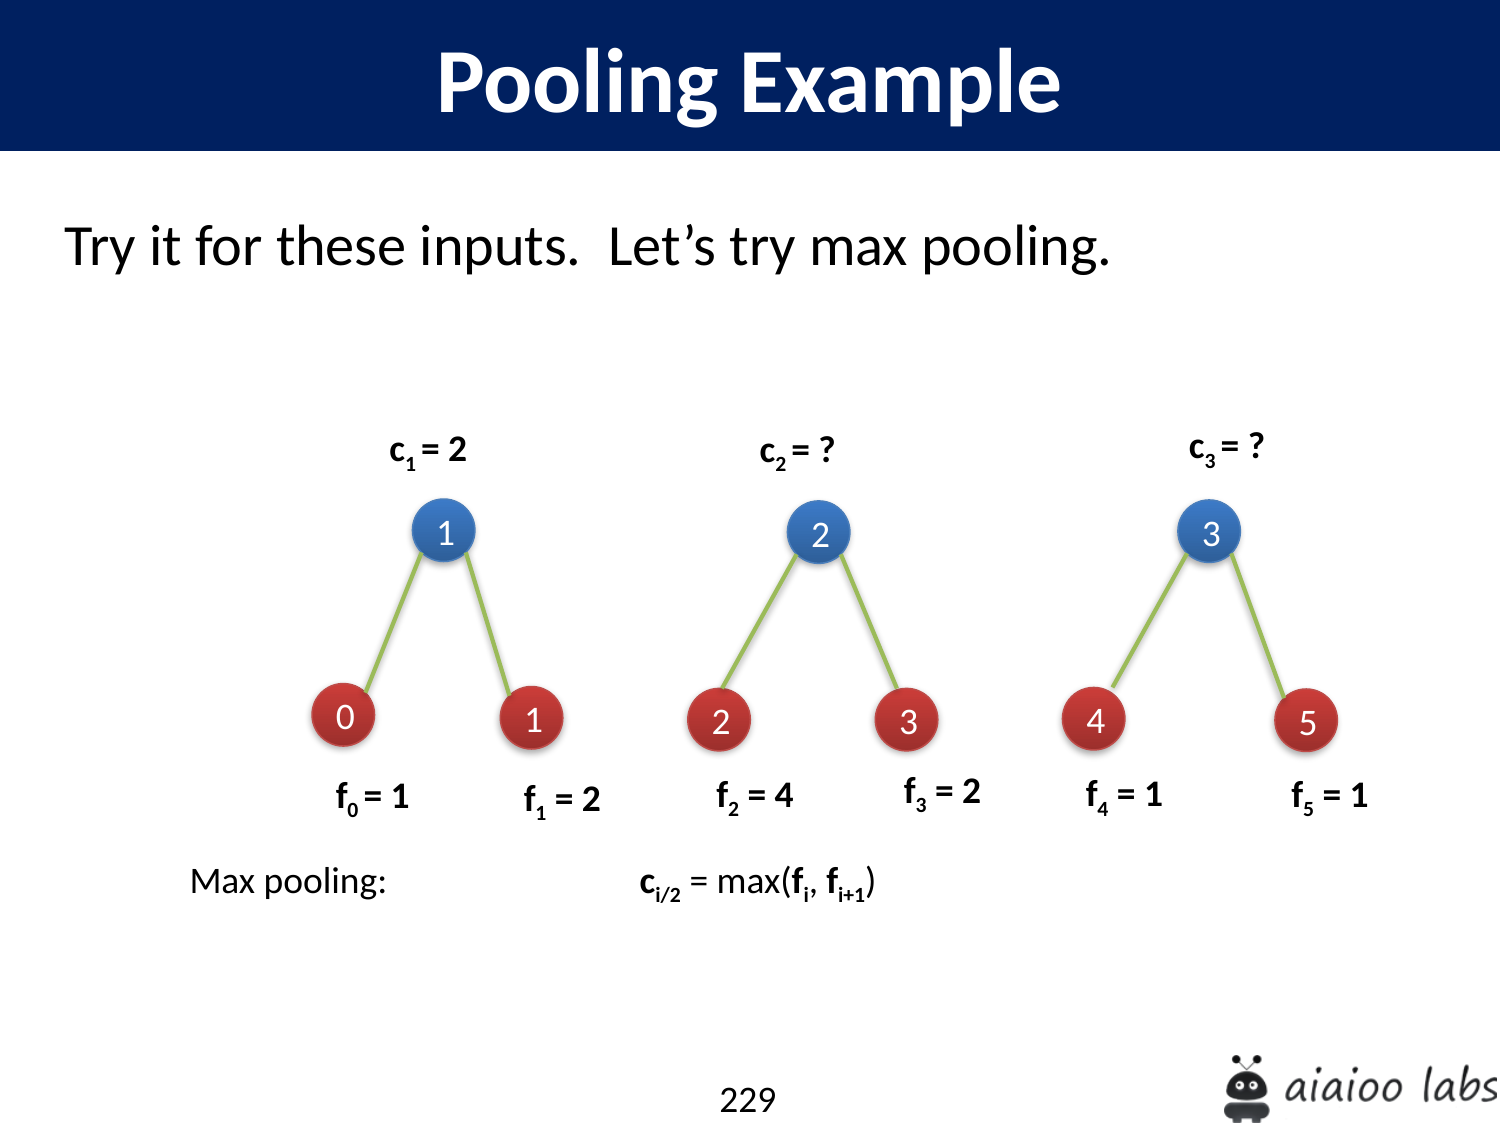

Pooling Example
Try it for these inputs.  Let’s try max pooling.
c3 = ?
c1 = 2
c2 = ?
1
3
2
0
1
4
2
3
5
f3 = 2
f4 = 1
f2 = 4
f5 = 1
f0 = 1
f1 = 2
Max pooling:		ci/2 = max(fi, fi+1)